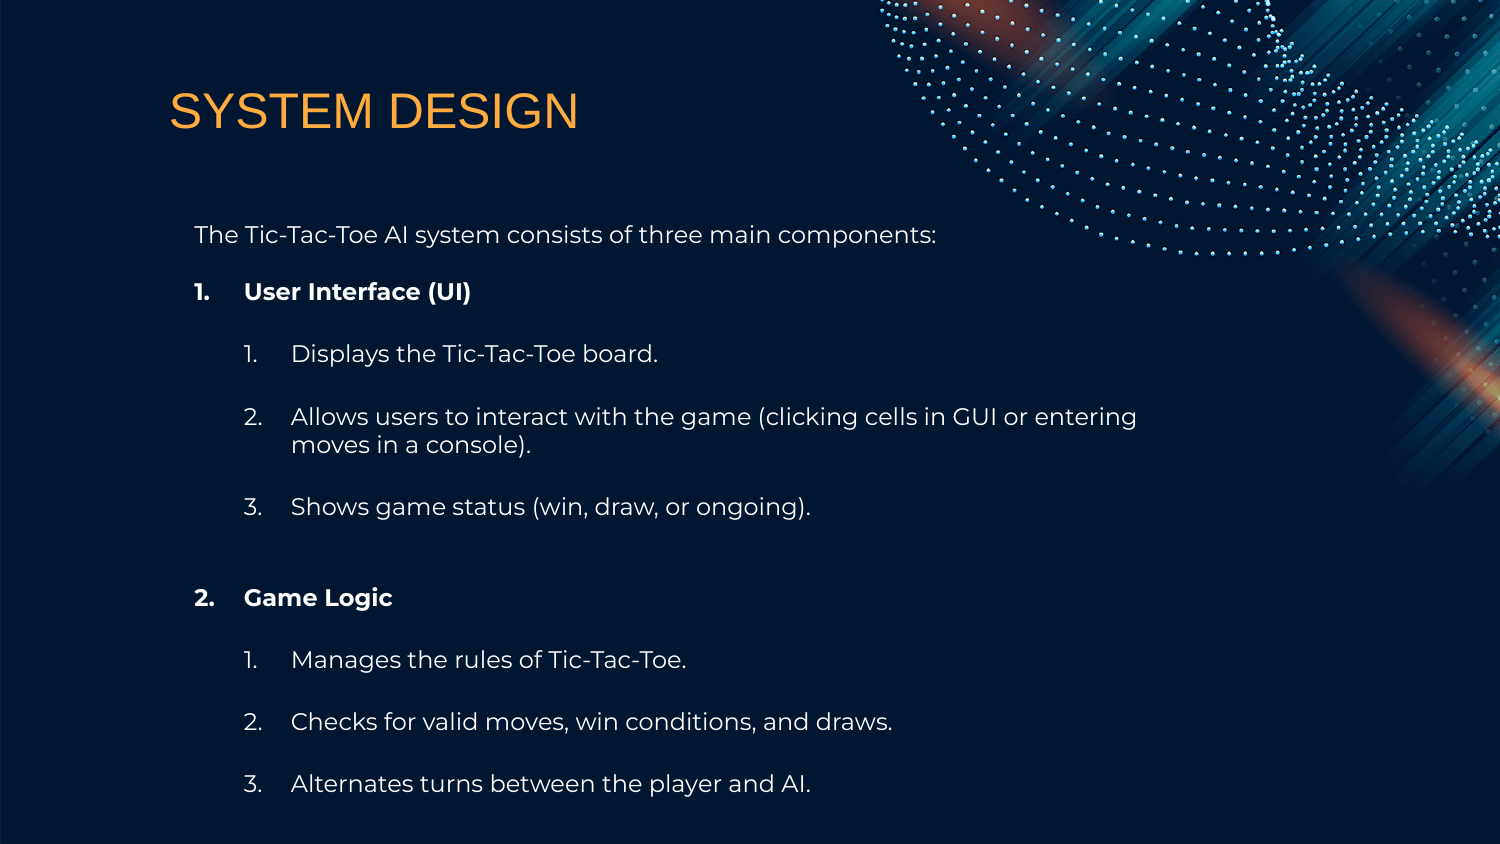

# SYSTEM DESIGN
The Tic-Tac-Toe AI system consists of three main components:

User Interface (UI)
Displays the Tic-Tac-Toe board.
Allows users to interact with the game (clicking cells in GUI or entering moves in a console).
Shows game status (win, draw, or ongoing).

Game Logic
Manages the rules of Tic-Tac-Toe.
Checks for valid moves, win conditions, and draws.
Alternates turns between the player and AI.